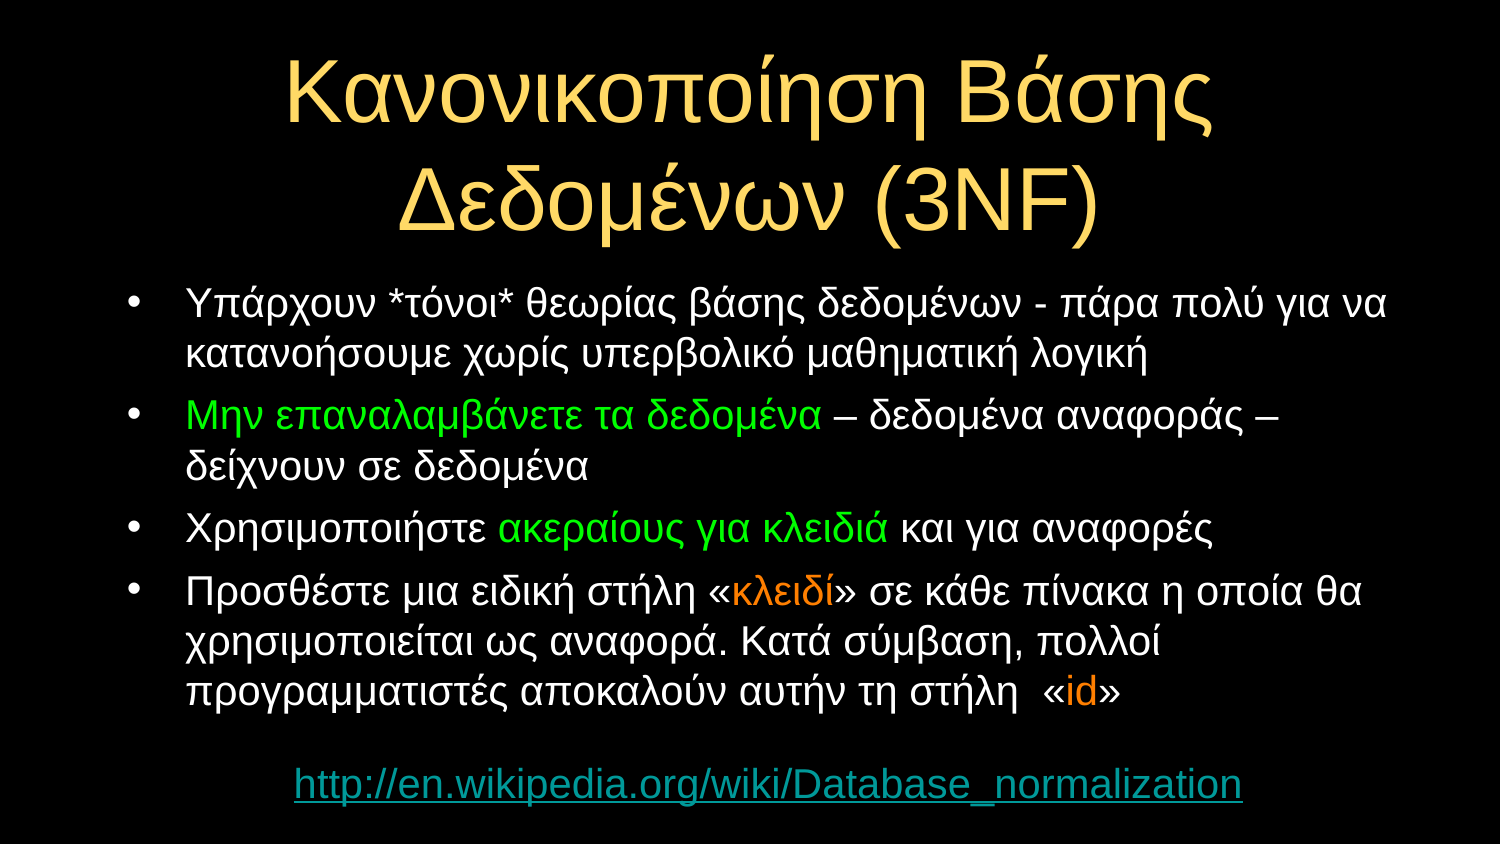

# Κανονικοποίηση Βάσης Δεδομένων (3NF)
Υπάρχουν *τόνοι* θεωρίας βάσης δεδομένων - πάρα πολύ για να κατανοήσουμε χωρίς υπερβολικό μαθηματική λογική
Μην επαναλαμβάνετε τα δεδομένα – δεδομένα αναφοράς – δείχνουν σε δεδομένα
Χρησιμοποιήστε ακεραίους για κλειδιά και για αναφορές
Προσθέστε μια ειδική στήλη «κλειδί» σε κάθε πίνακα η οποία θα χρησιμοποιείται ως αναφορά. Κατά σύμβαση, πολλοί προγραμματιστές αποκαλούν αυτήν τη στήλη  «id»
http://en.wikipedia.org/wiki/Database_normalization